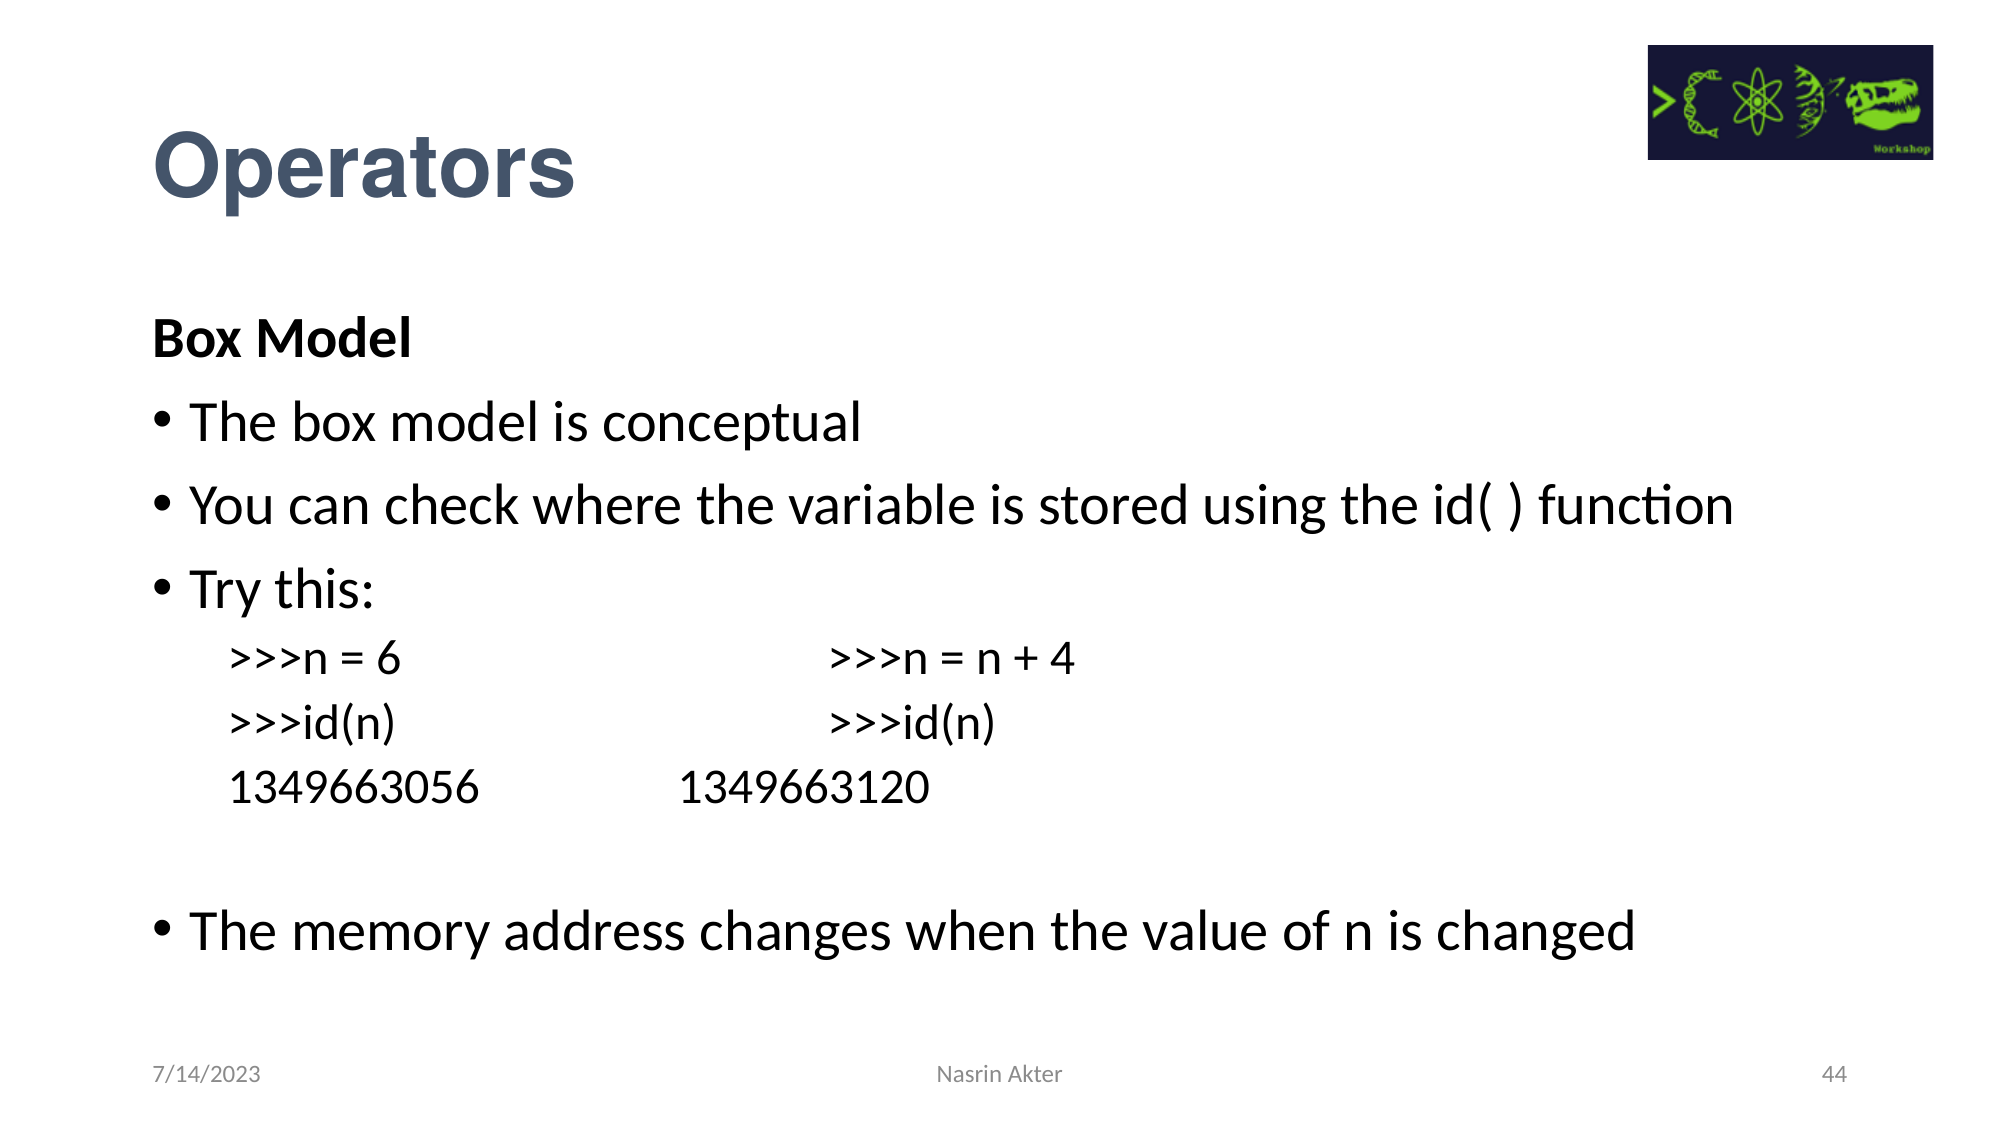

Operators
Box Model
The box model is conceptual
You can check where the variable is stored using the id( ) function
Try this:
>>>n = 6			>>>n = n + 4
>>>id(n)			>>>id(n)
1349663056		1349663120

The memory address changes when the value of n is changed
7/14/2023
Nasrin Akter
44